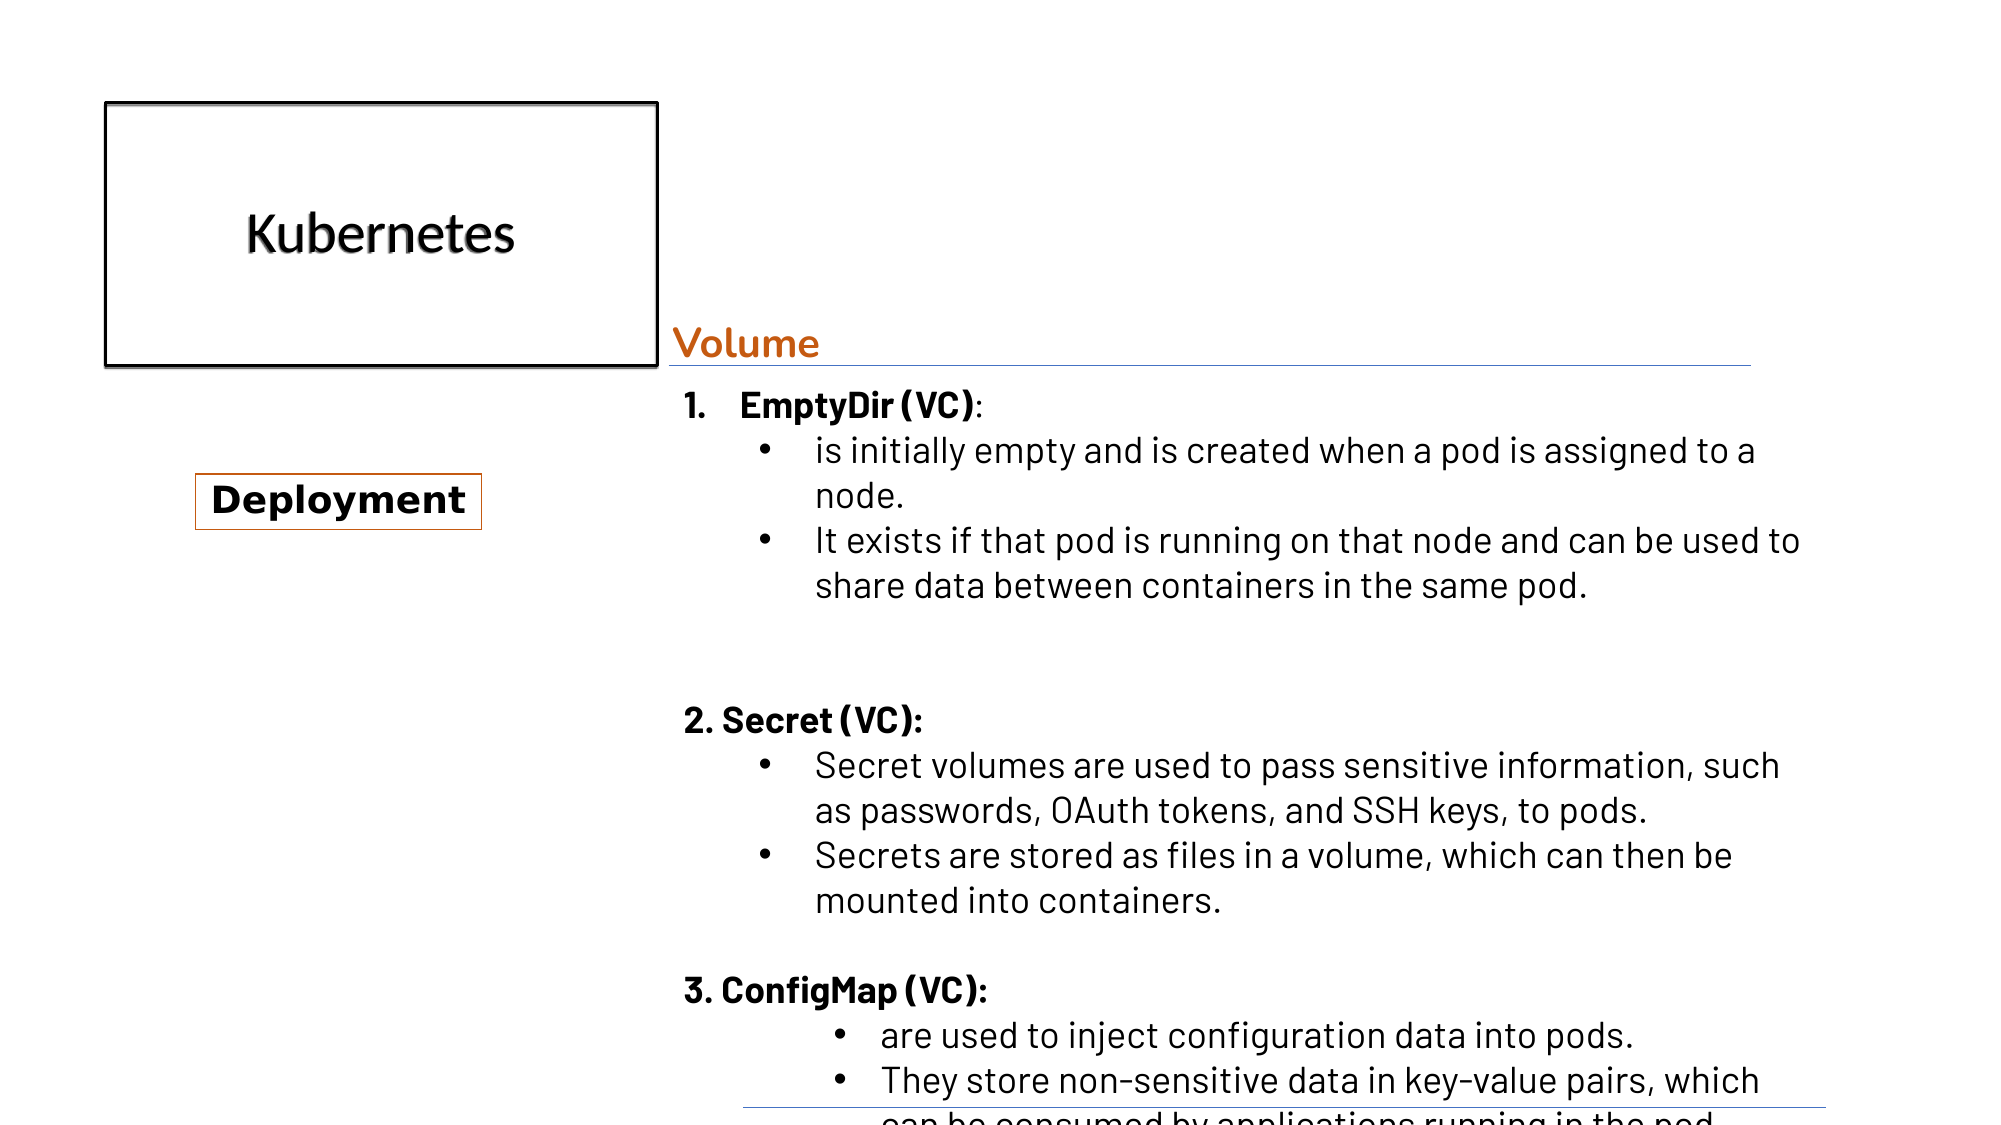

# Kubernetes
Volume
EmptyDir (VC):
is initially empty and is created when a pod is assigned to a node.
It exists if that pod is running on that node and can be used to share data between containers in the same pod.

2. Secret (VC):
Secret volumes are used to pass sensitive information, such as passwords, OAuth tokens, and SSH keys, to pods.
Secrets are stored as files in a volume, which can then be mounted into containers.

3. ConfigMap (VC):
are used to inject configuration data into pods.
They store non-sensitive data in key-value pairs, which can be consumed by applications running in the pod
Deployment